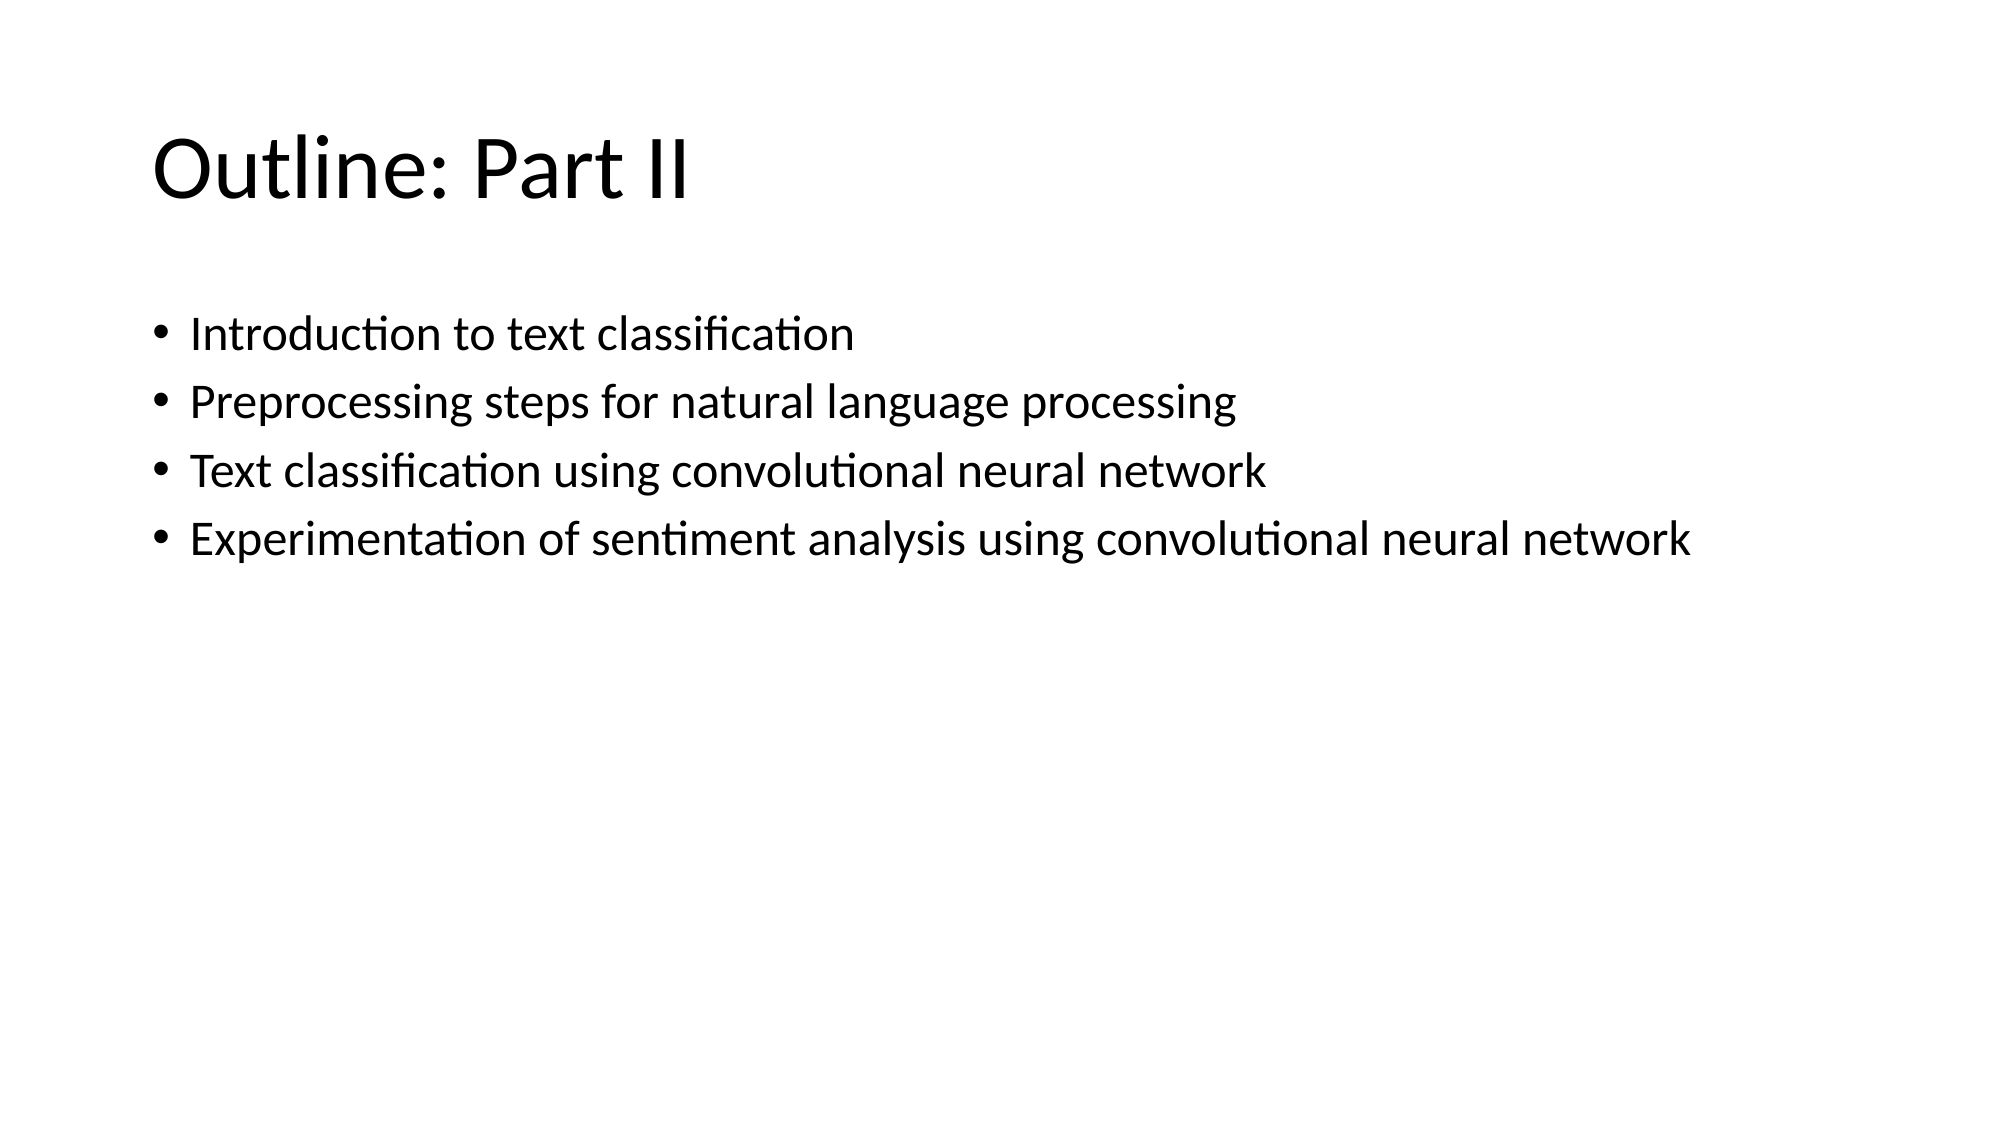

# Outline: Part II
Introduction to text classification
Preprocessing steps for natural language processing
Text classification using convolutional neural network
Experimentation of sentiment analysis using convolutional neural network